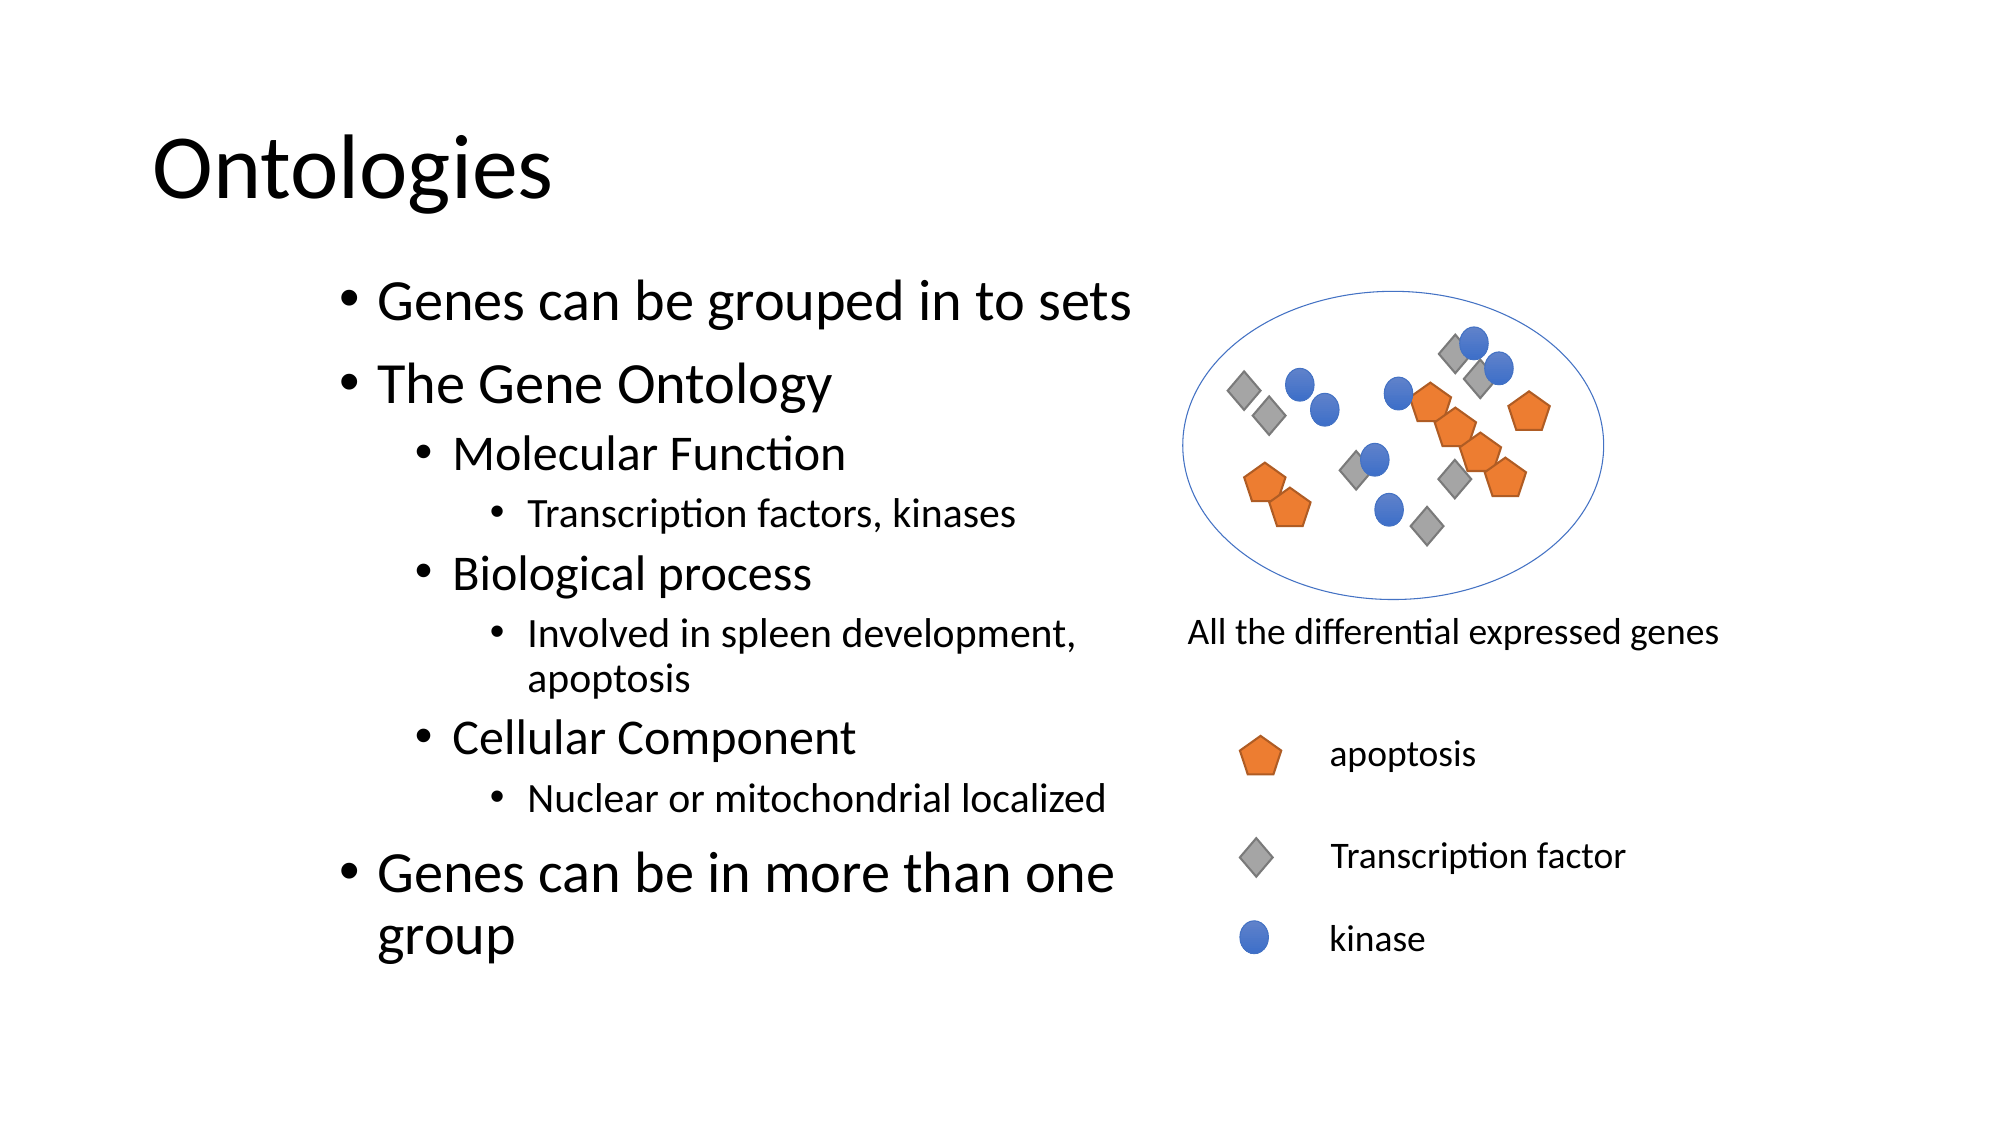

# Ontologies
Genes can be grouped in to sets
The Gene Ontology
Molecular Function
Transcription factors, kinases
Biological process
Involved in spleen development, apoptosis
Cellular Component
Nuclear or mitochondrial localized
Genes can be in more than one group

All the differential expressed genes
apoptosis

Transcription factor

kinase